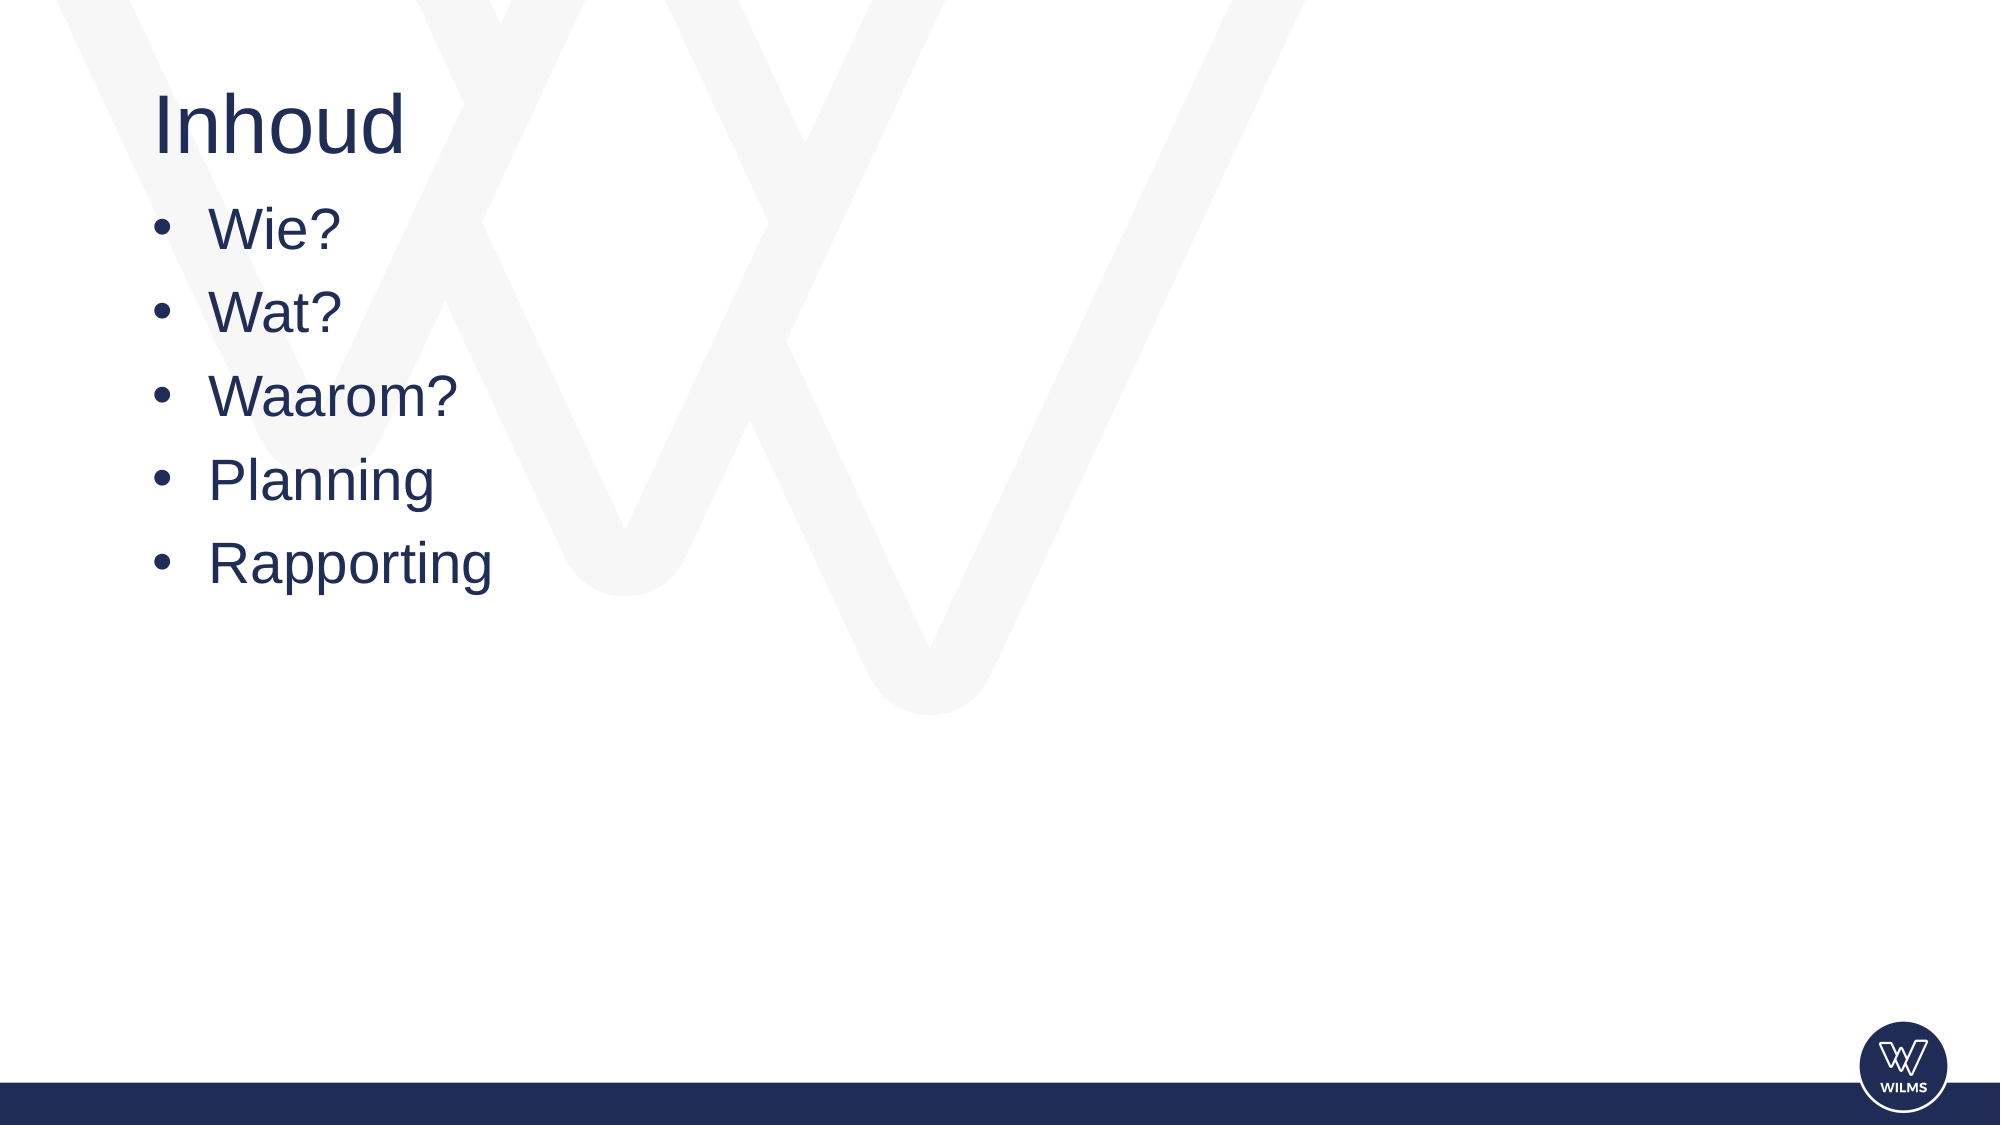

# Inhoud
Wie?
Wat?
Waarom?
Planning
Rapporting